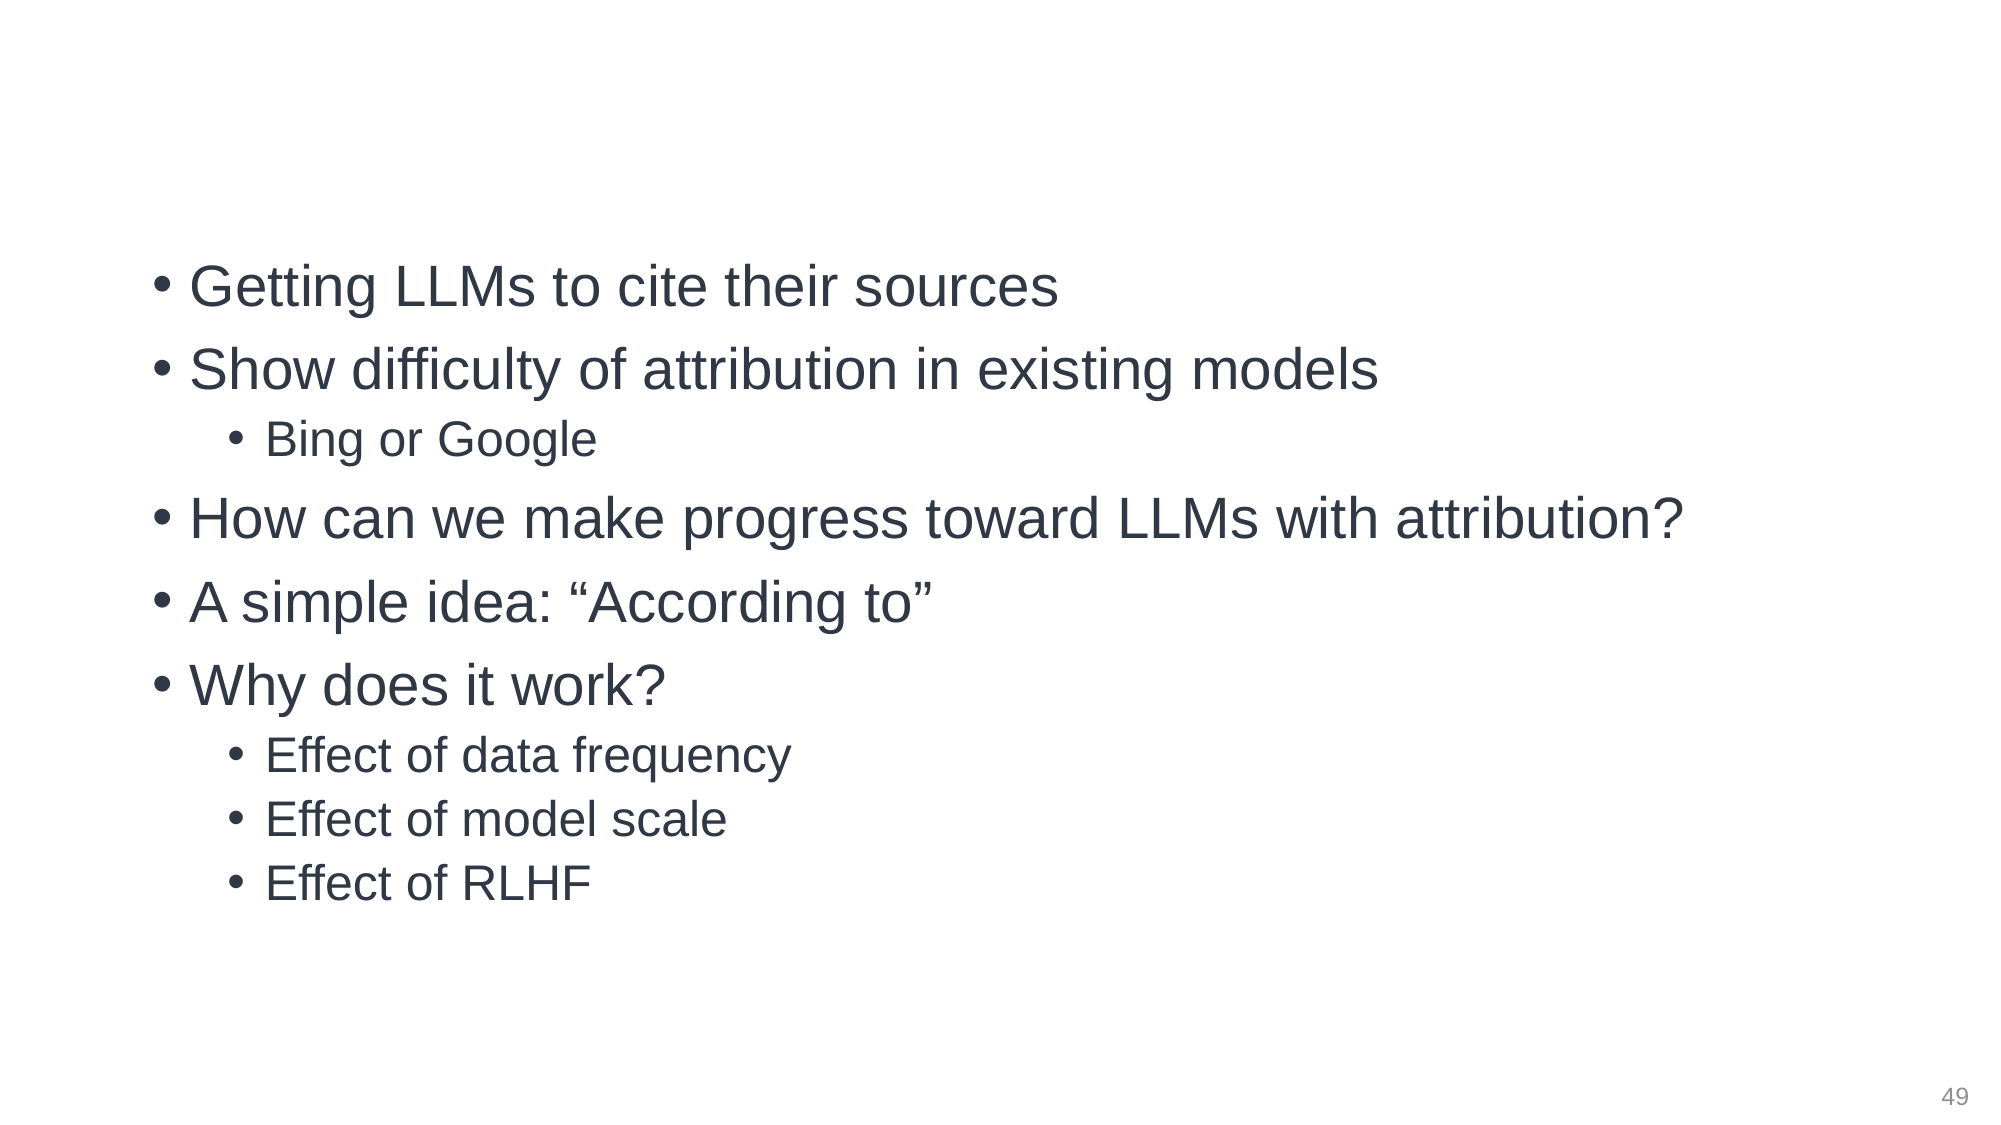

#
Getting LLMs to cite their sources
Show difficulty of attribution in existing models
Bing or Google
How can we make progress toward LLMs with attribution?
A simple idea: “According to”
Why does it work?
Effect of data frequency
Effect of model scale
Effect of RLHF

49